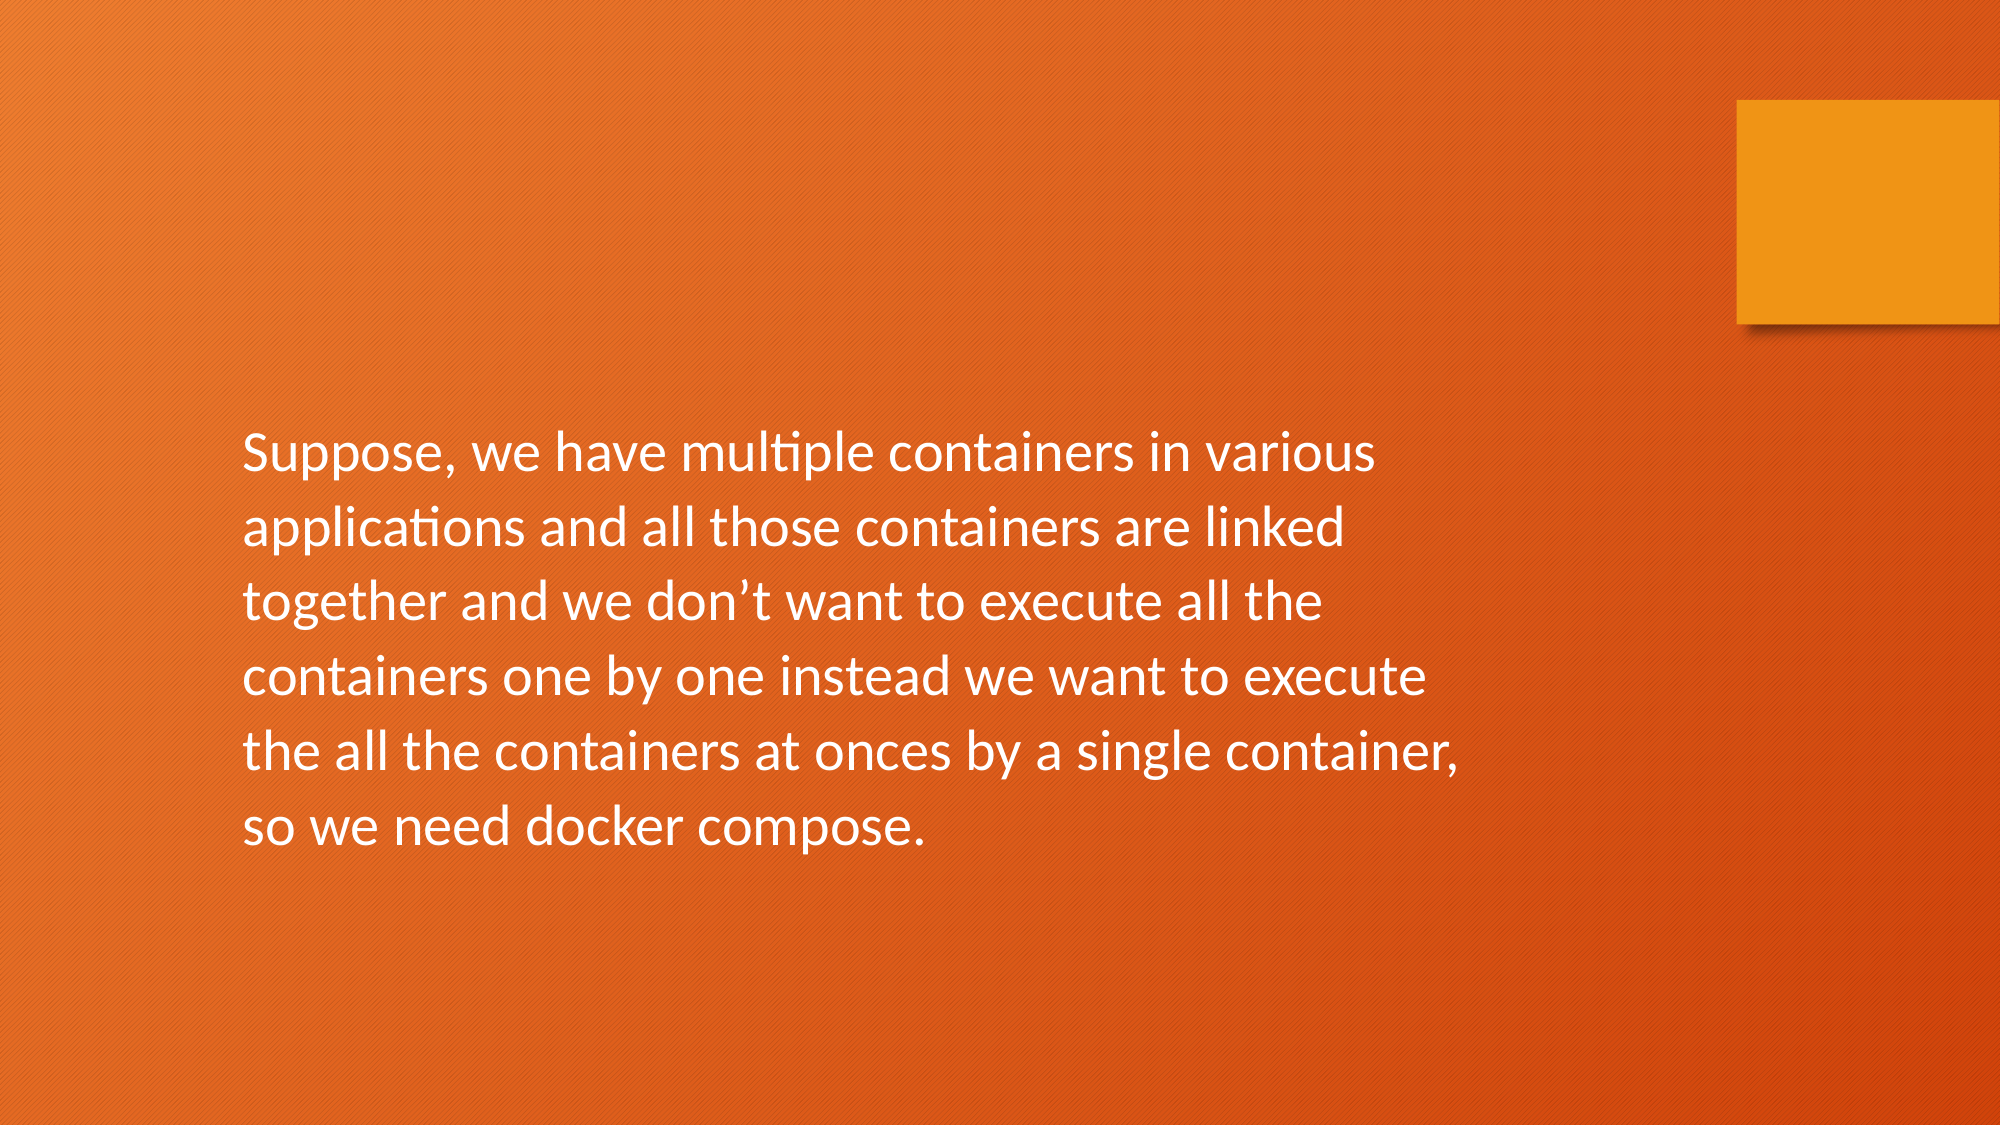

Suppose, we have multiple containers in various applications and all those containers are linked together and we don’t want to execute all the containers one by one instead we want to execute the all the containers at onces by a single container, so we need docker compose.